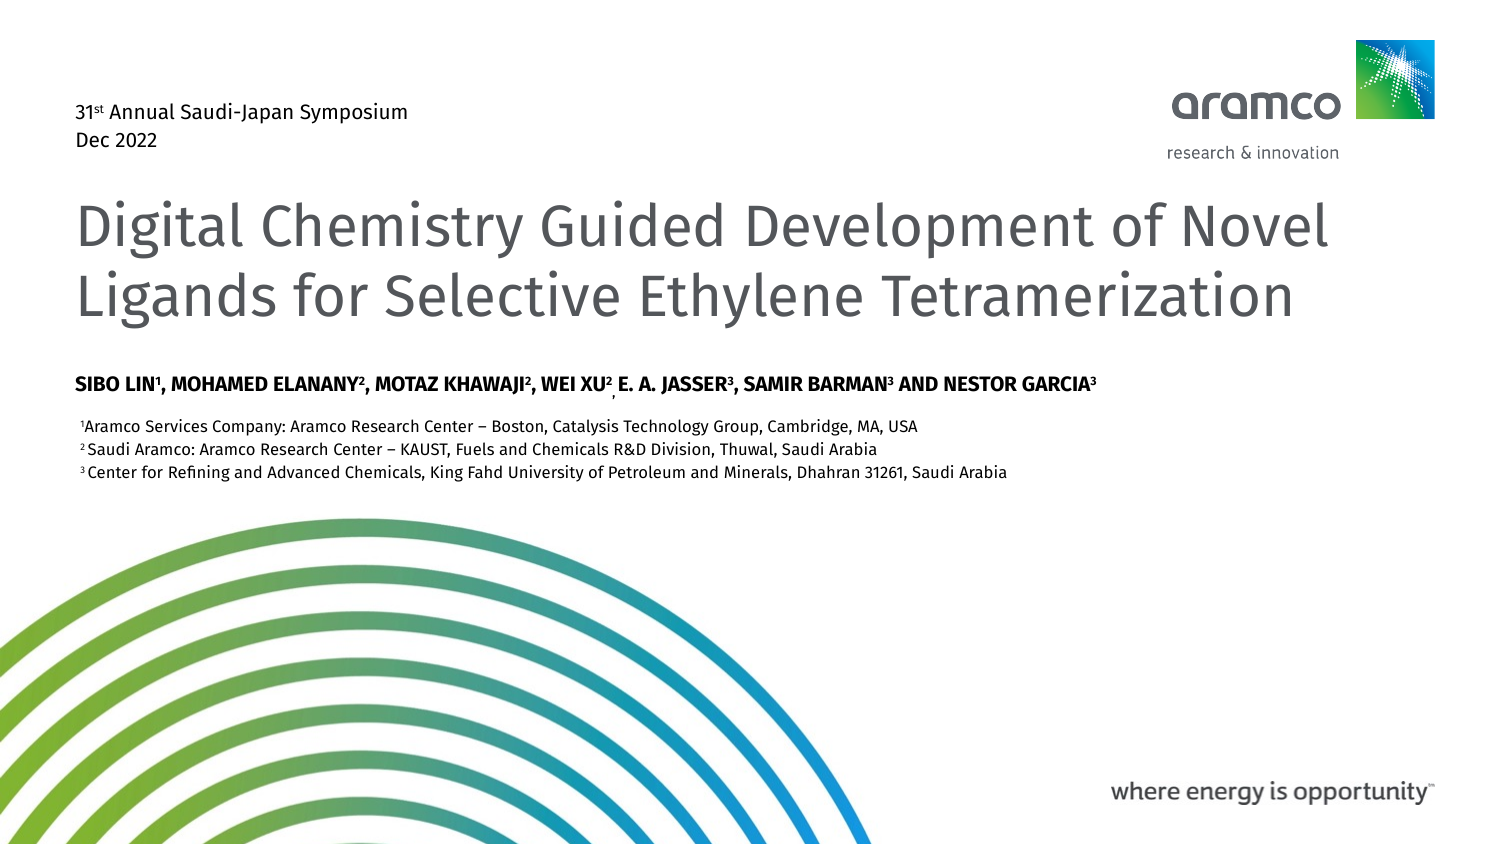

31st Annual Saudi-Japan Symposium
Dec 2022
# Digital Chemistry Guided Development of Novel Ligands for Selective Ethylene Tetramerization
Sibo Lin1, Mohamed Elanany2, Motaz Khawaji2, Wei Xu2, E. A. Jasser3, Samir Barman3 and Nestor Garcia3

1Aramco Services Company: Aramco Research Center – Boston, Catalysis Technology Group, Cambridge, MA, USA
2 Saudi Aramco: Aramco Research Center – KAUST, Fuels and Chemicals R&D Division, Thuwal, Saudi Arabia
3 Center for Refining and Advanced Chemicals, King Fahd University of Petroleum and Minerals, Dhahran 31261, Saudi Arabia